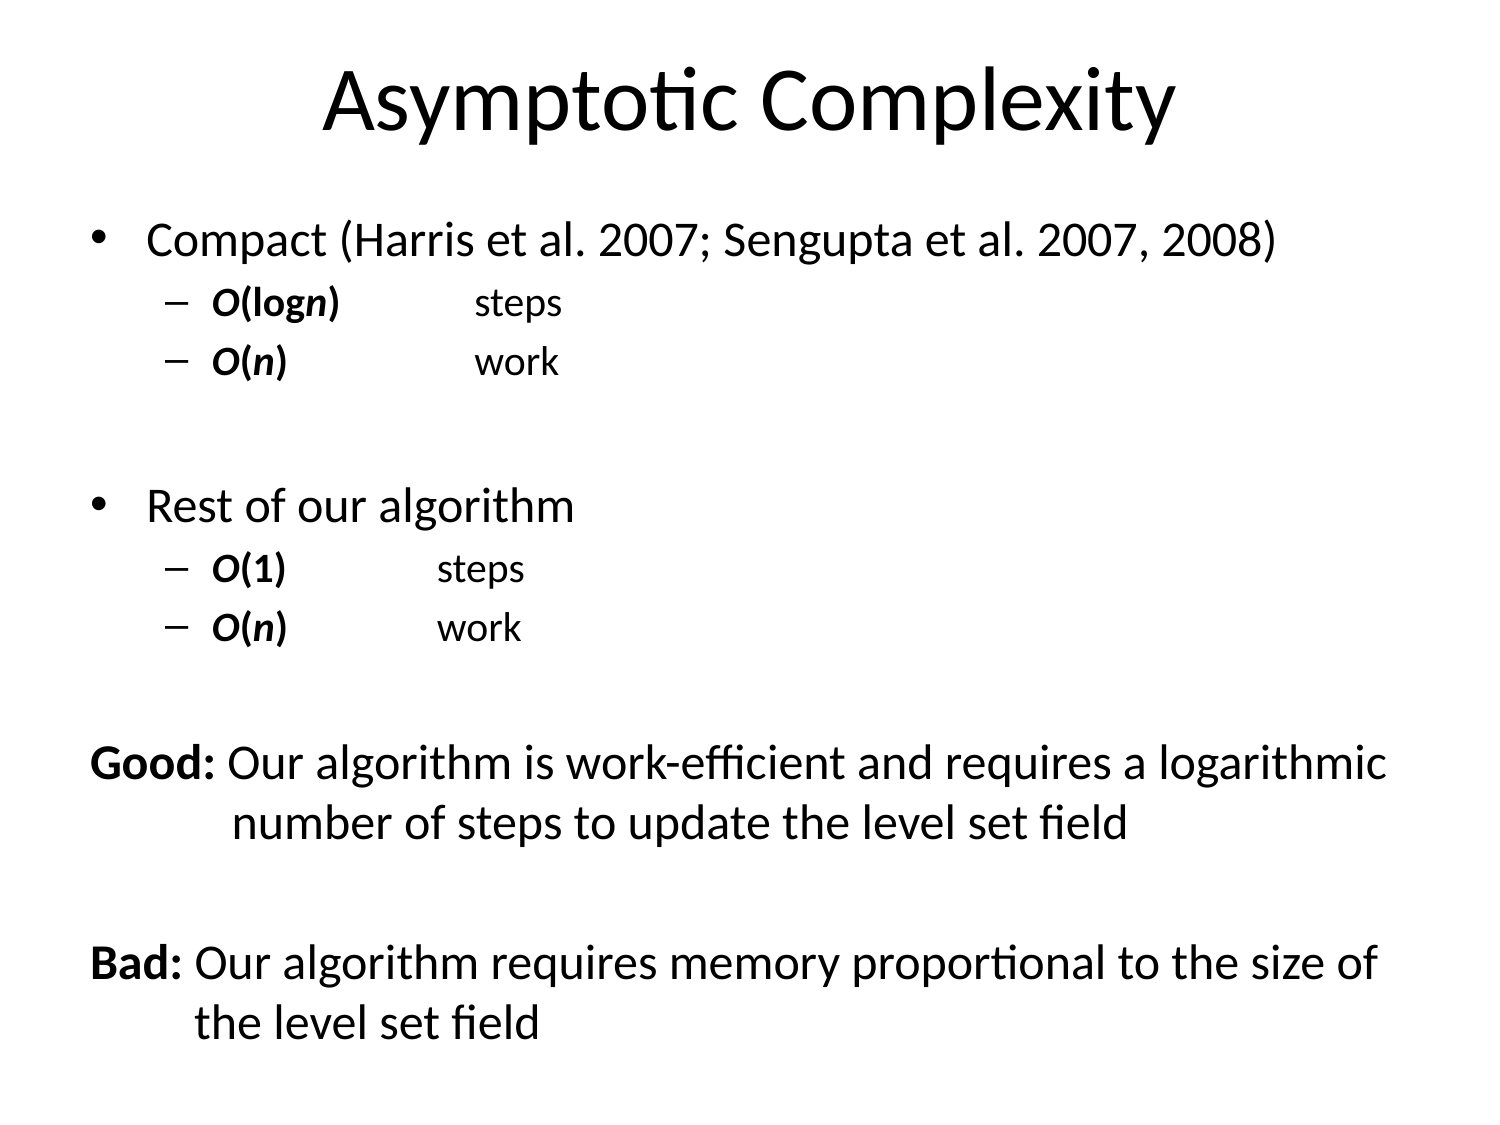

Asymptotic Complexity
Compact (Harris et al. 2007; Sengupta et al. 2007, 2008)
O(logn)	steps
O(n)	work

Rest of our algorithm
O(1)	steps
O(n)	work

Good: Our algorithm is work-efficient and requires a logarithmic number of steps to update the level set field

Bad: Our algorithm requires memory proportional to the size of the level set field